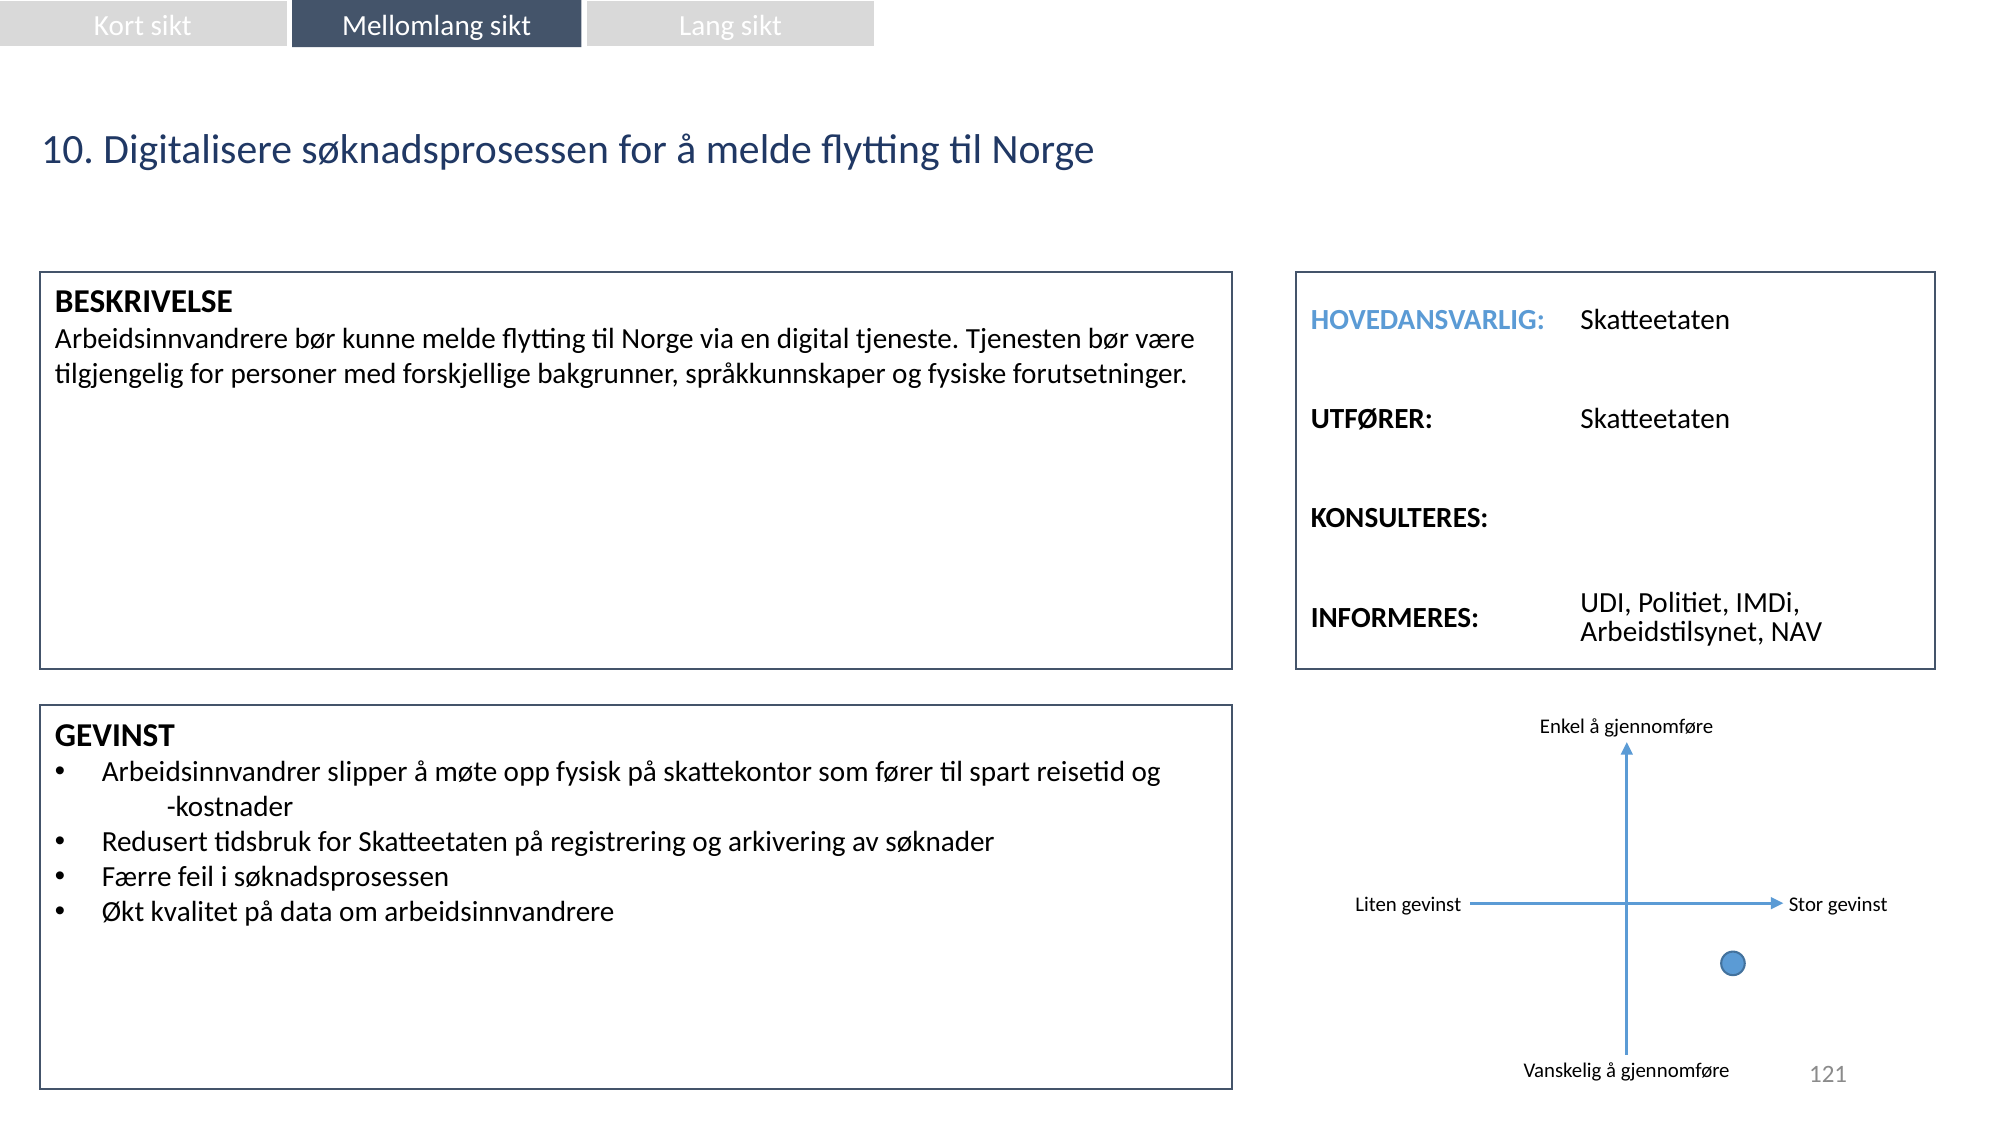

Kort sikt
Mellomlang sikt
Lang sikt
10. Digitalisere søknadsprosessen for å melde flytting til Norge
| HOVEDANSVARLIG: | Skatteetaten |
| --- | --- |
| UTFØRER: | Skatteetaten |
| KONSULTERES: |  |
| INFORMERES: | UDI, Politiet, IMDi, Arbeidstilsynet, NAV |
BESKRIVELSE
Arbeidsinnvandrere bør kunne melde flytting til Norge via en digital tjeneste. Tjenesten bør være tilgjengelig for personer med forskjellige bakgrunner, språkkunnskaper og fysiske forutsetninger.

Enkel å gjennomføre
GEVINST
Arbeidsinnvandrer slipper å møte opp fysisk på skattekontor som fører til spart reisetid og                   -kostnader
Redusert tidsbruk for Skatteetaten på registrering og arkivering av søknader
Færre feil i søknadsprosessen
Økt kvalitet på data om arbeidsinnvandrere
Liten gevinst
Stor gevinst

121
Vanskelig å gjennomføre